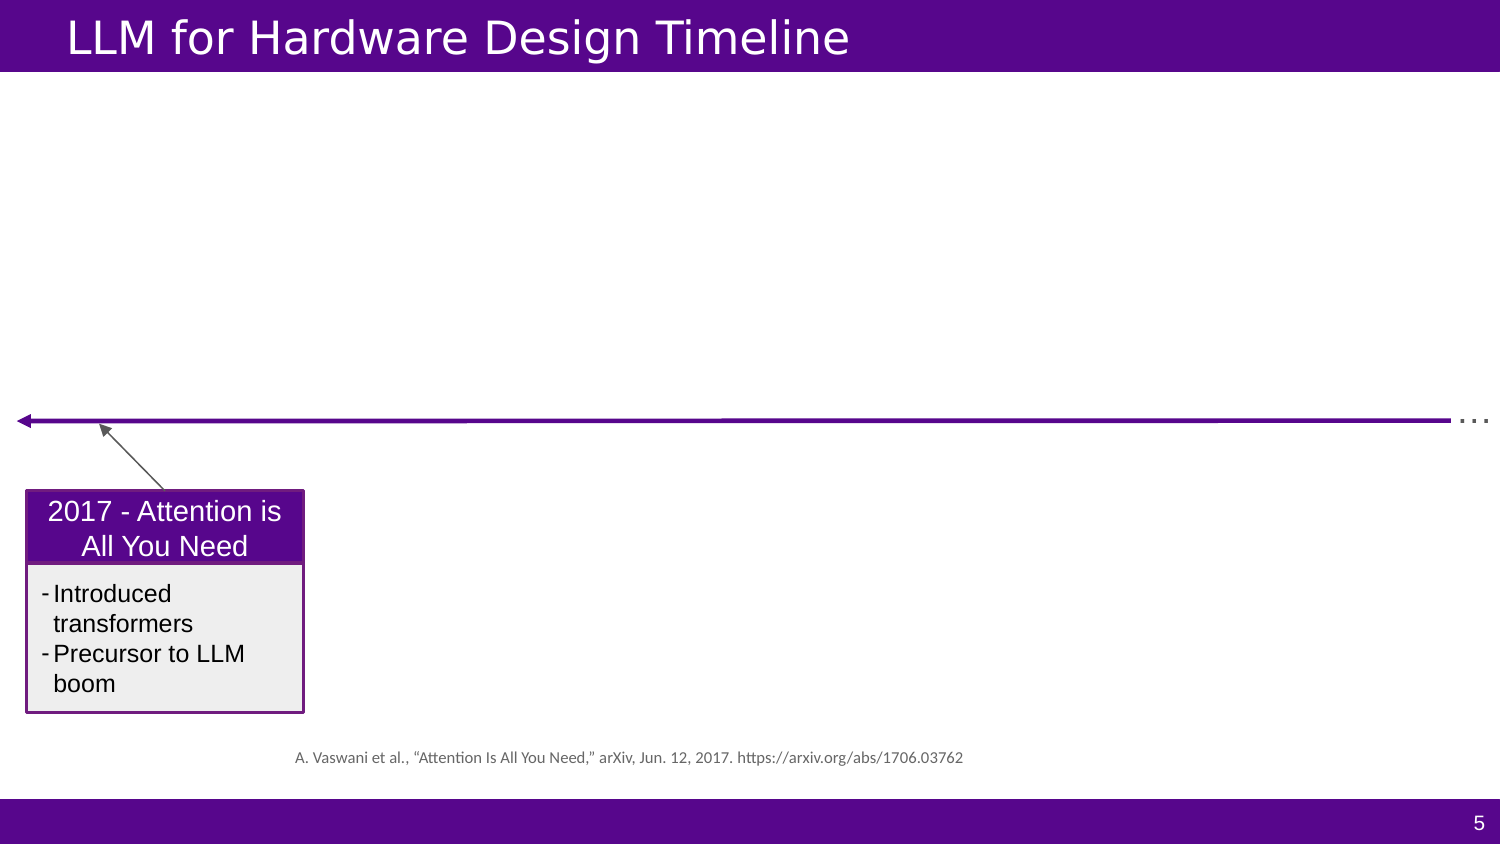

# LLM for Hardware Design Timeline
…
2017 - Attention is All You Need
Introduced transformers
Precursor to LLM boom
A. Vaswani et al., “Attention Is All You Need,” arXiv, Jun. 12, 2017. https://arxiv.org/abs/1706.03762
5